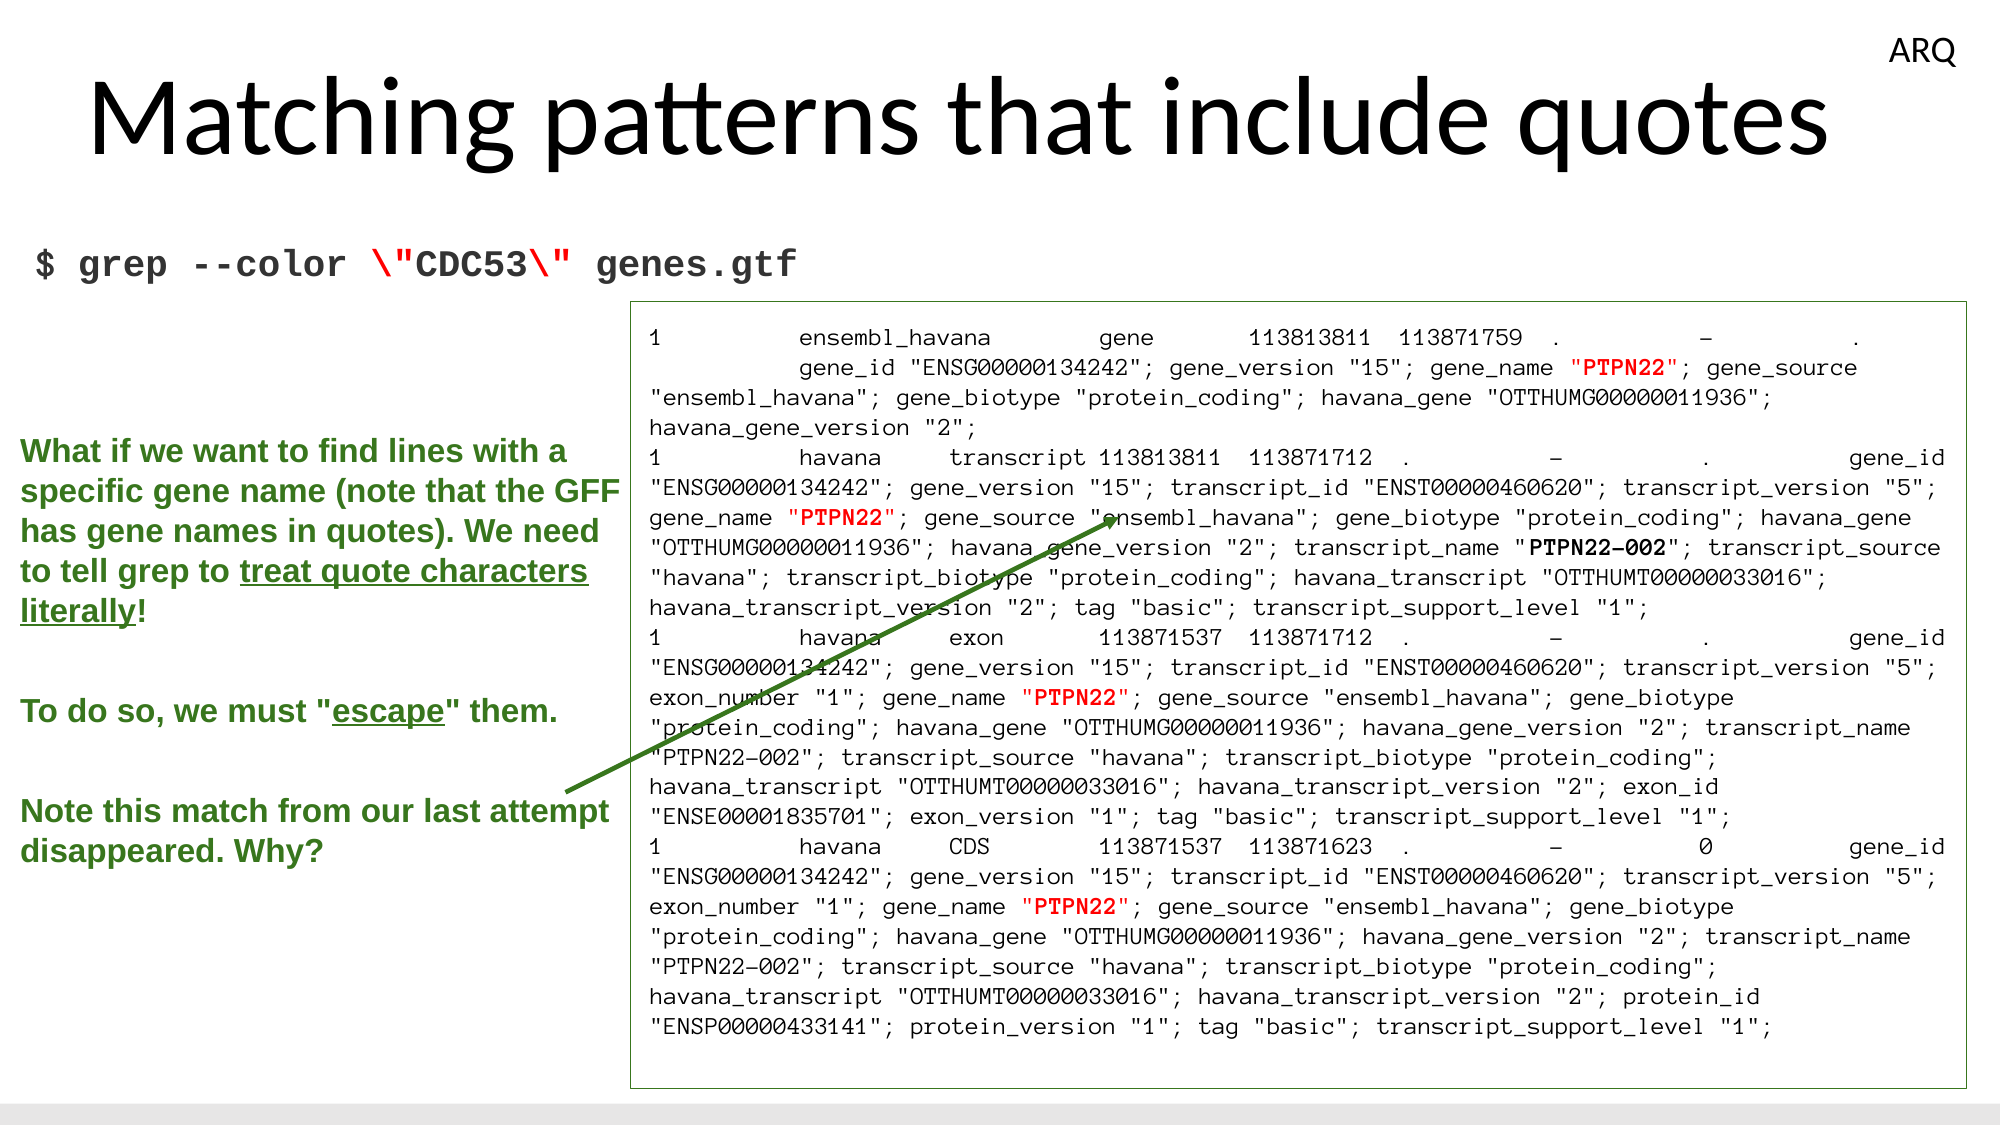

ARQ
# Matching patterns that include quotes

$ grep --color \"CDC53\" genes.gtf
1	ensembl_havana	gene	113813811	113871759	.	-	.	gene_id "ENSG00000134242"; gene_version "15"; gene_name "PTPN22"; gene_source "ensembl_havana"; gene_biotype "protein_coding"; havana_gene "OTTHUMG00000011936"; havana_gene_version "2";
1	havana	transcript	113813811	113871712	.	-	.	gene_id "ENSG00000134242"; gene_version "15"; transcript_id "ENST00000460620"; transcript_version "5"; gene_name "PTPN22"; gene_source "ensembl_havana"; gene_biotype "protein_coding"; havana_gene "OTTHUMG00000011936"; havana_gene_version "2"; transcript_name "PTPN22-002"; transcript_source "havana"; transcript_biotype "protein_coding"; havana_transcript "OTTHUMT00000033016"; havana_transcript_version "2"; tag "basic"; transcript_support_level "1";
1	havana	exon	113871537	113871712	.	-	.	gene_id "ENSG00000134242"; gene_version "15"; transcript_id "ENST00000460620"; transcript_version "5"; exon_number "1"; gene_name "PTPN22"; gene_source "ensembl_havana"; gene_biotype "protein_coding"; havana_gene "OTTHUMG00000011936"; havana_gene_version "2"; transcript_name "PTPN22-002"; transcript_source "havana"; transcript_biotype "protein_coding"; havana_transcript "OTTHUMT00000033016"; havana_transcript_version "2"; exon_id "ENSE00001835701"; exon_version "1"; tag "basic"; transcript_support_level "1";
1	havana	CDS	113871537	113871623	.	-	0	gene_id "ENSG00000134242"; gene_version "15"; transcript_id "ENST00000460620"; transcript_version "5"; exon_number "1"; gene_name "PTPN22"; gene_source "ensembl_havana"; gene_biotype "protein_coding"; havana_gene "OTTHUMG00000011936"; havana_gene_version "2"; transcript_name "PTPN22-002"; transcript_source "havana"; transcript_biotype "protein_coding"; havana_transcript "OTTHUMT00000033016"; havana_transcript_version "2"; protein_id "ENSP00000433141"; protein_version "1"; tag "basic"; transcript_support_level "1";

What if we want to find lines with a specific gene name (note that the GFF has gene names in quotes). We need to tell grep to treat quote characters literally!

To do so, we must "escape" them.

Note this match from our last attempt disappeared. Why?